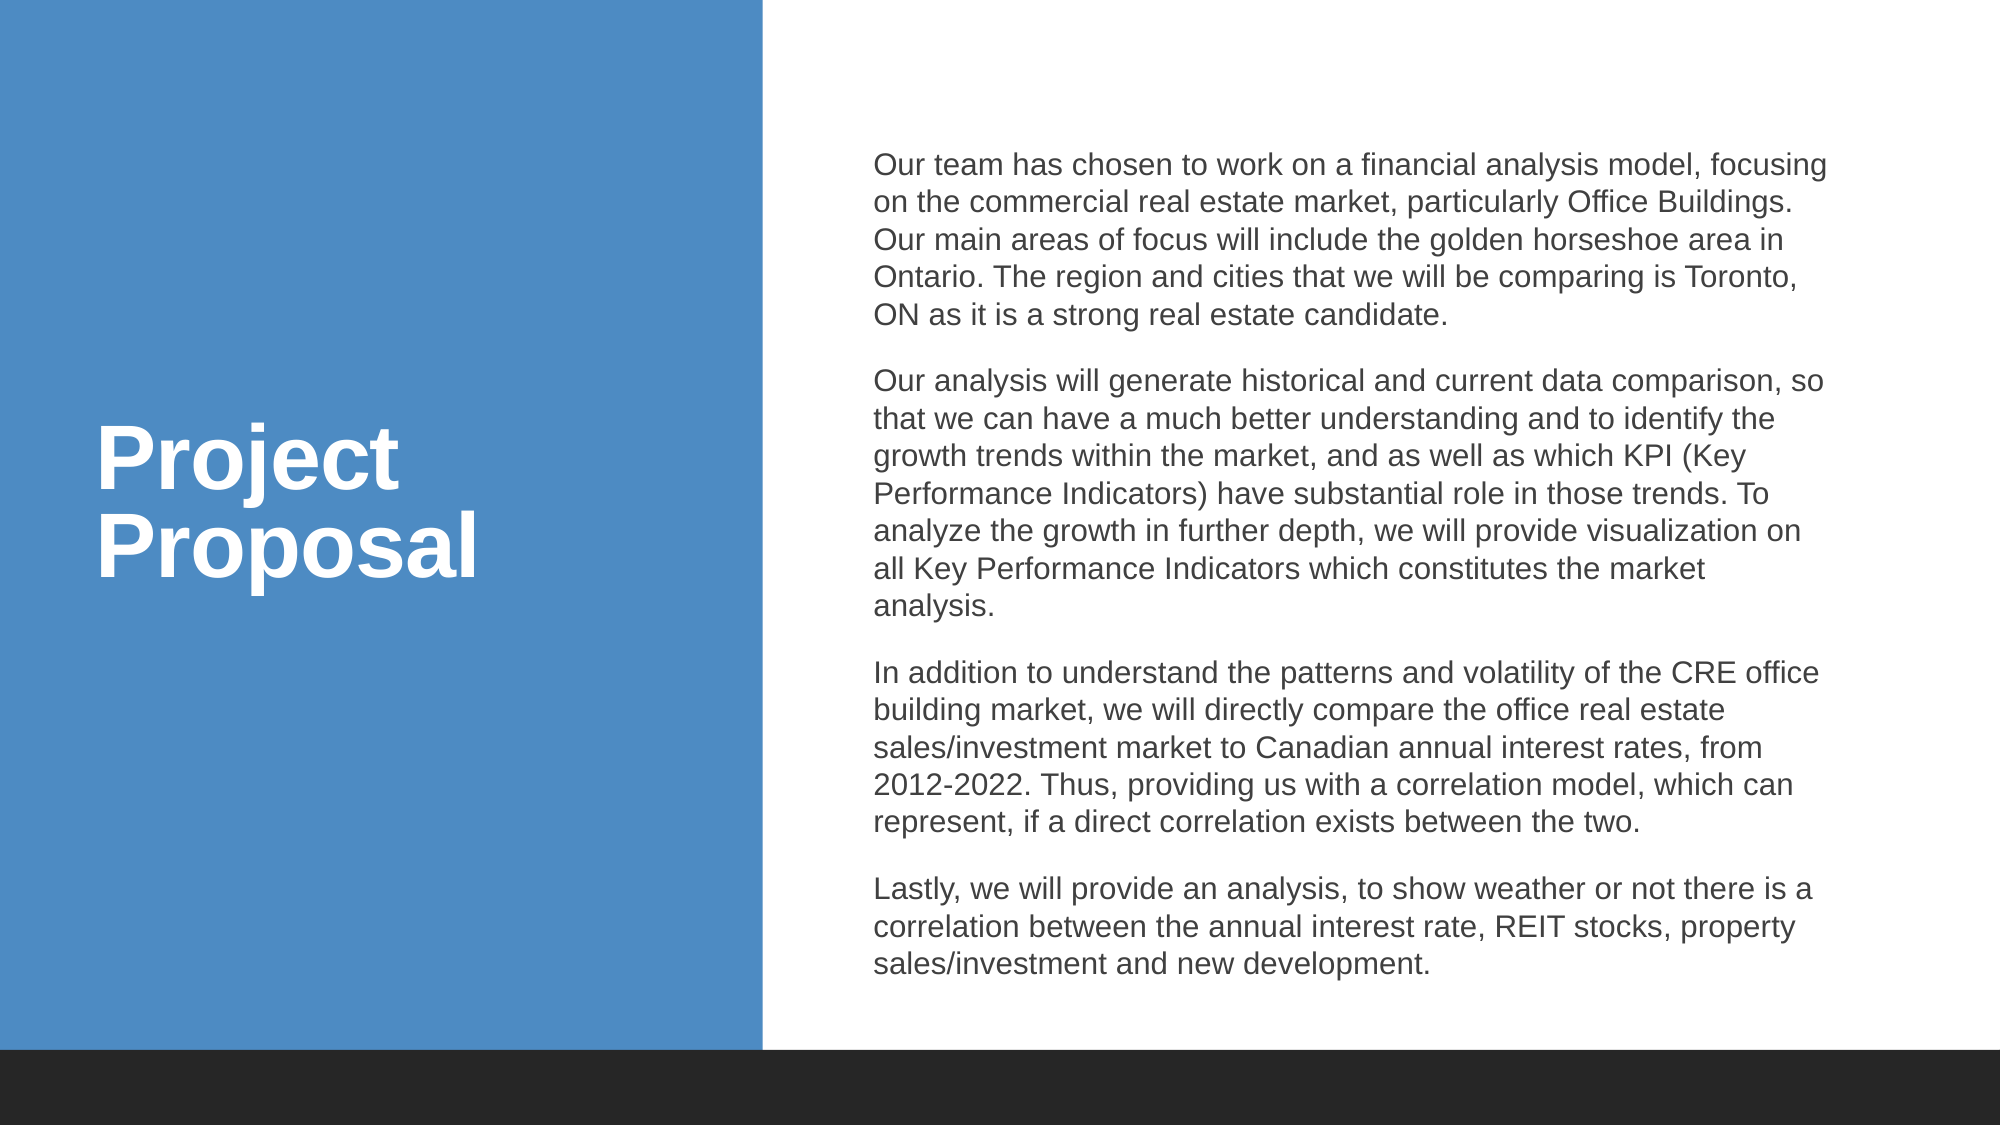

# Project Proposal
Our team has chosen to work on a financial analysis model, focusing on the commercial real estate market, particularly Office Buildings. Our main areas of focus will include the golden horseshoe area in Ontario. The region and cities that we will be comparing is Toronto, ON as it is a strong real estate candidate.
Our analysis will generate historical and current data comparison, so that we can have a much better understanding and to identify the growth trends within the market, and as well as which KPI (Key Performance Indicators) have substantial role in those trends. To analyze the growth in further depth, we will provide visualization on all Key Performance Indicators which constitutes the market analysis.
In addition to understand the patterns and volatility of the CRE office building market, we will directly compare the office real estate sales/investment market to Canadian annual interest rates, from 2012-2022. Thus, providing us with a correlation model, which can represent, if a direct correlation exists between the two.
Lastly, we will provide an analysis, to show weather or not there is a correlation between the annual interest rate, REIT stocks, property sales/investment and new development.